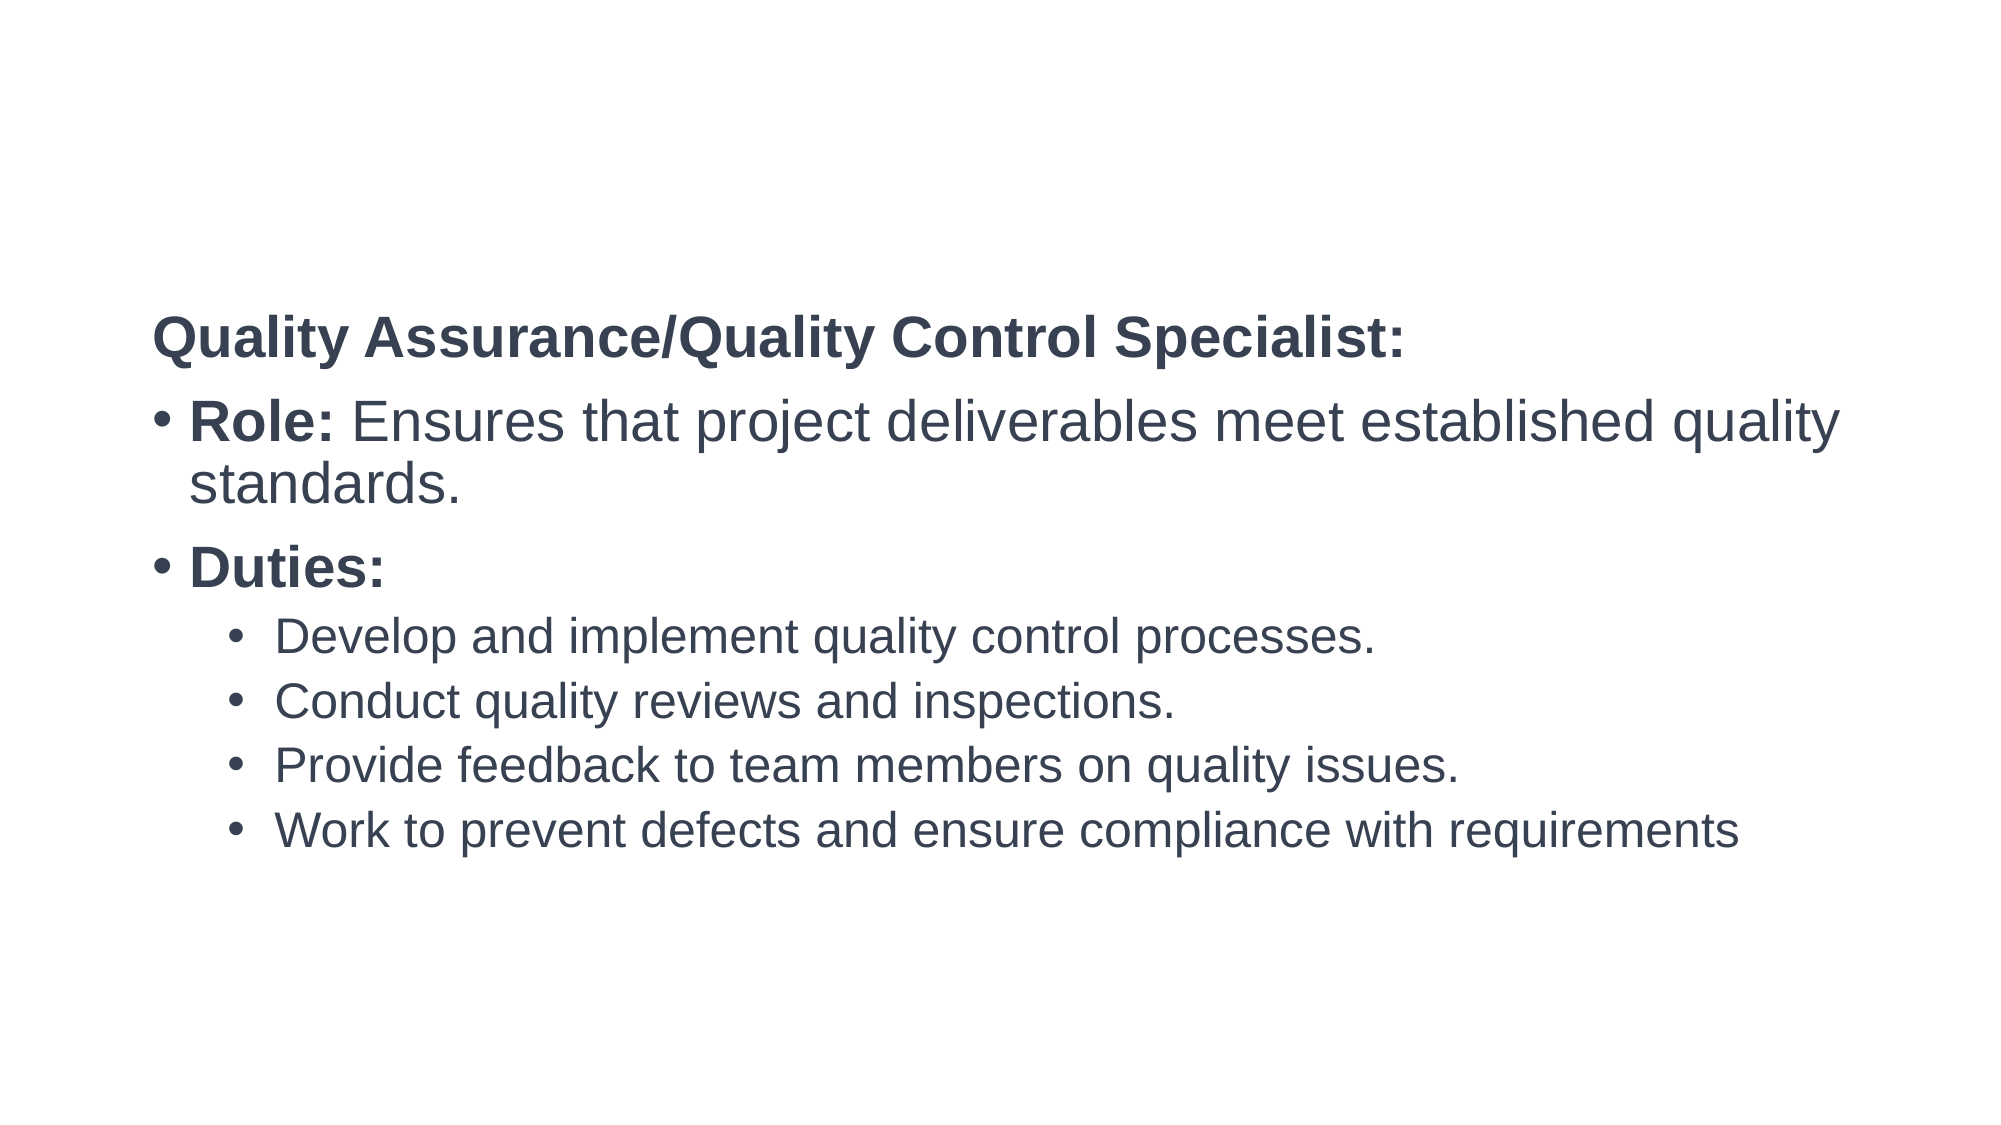

#
Quality Assurance/Quality Control Specialist:
Role: Ensures that project deliverables meet established quality standards.
Duties:
Develop and implement quality control processes.
Conduct quality reviews and inspections.
Provide feedback to team members on quality issues.
Work to prevent defects and ensure compliance with requirements